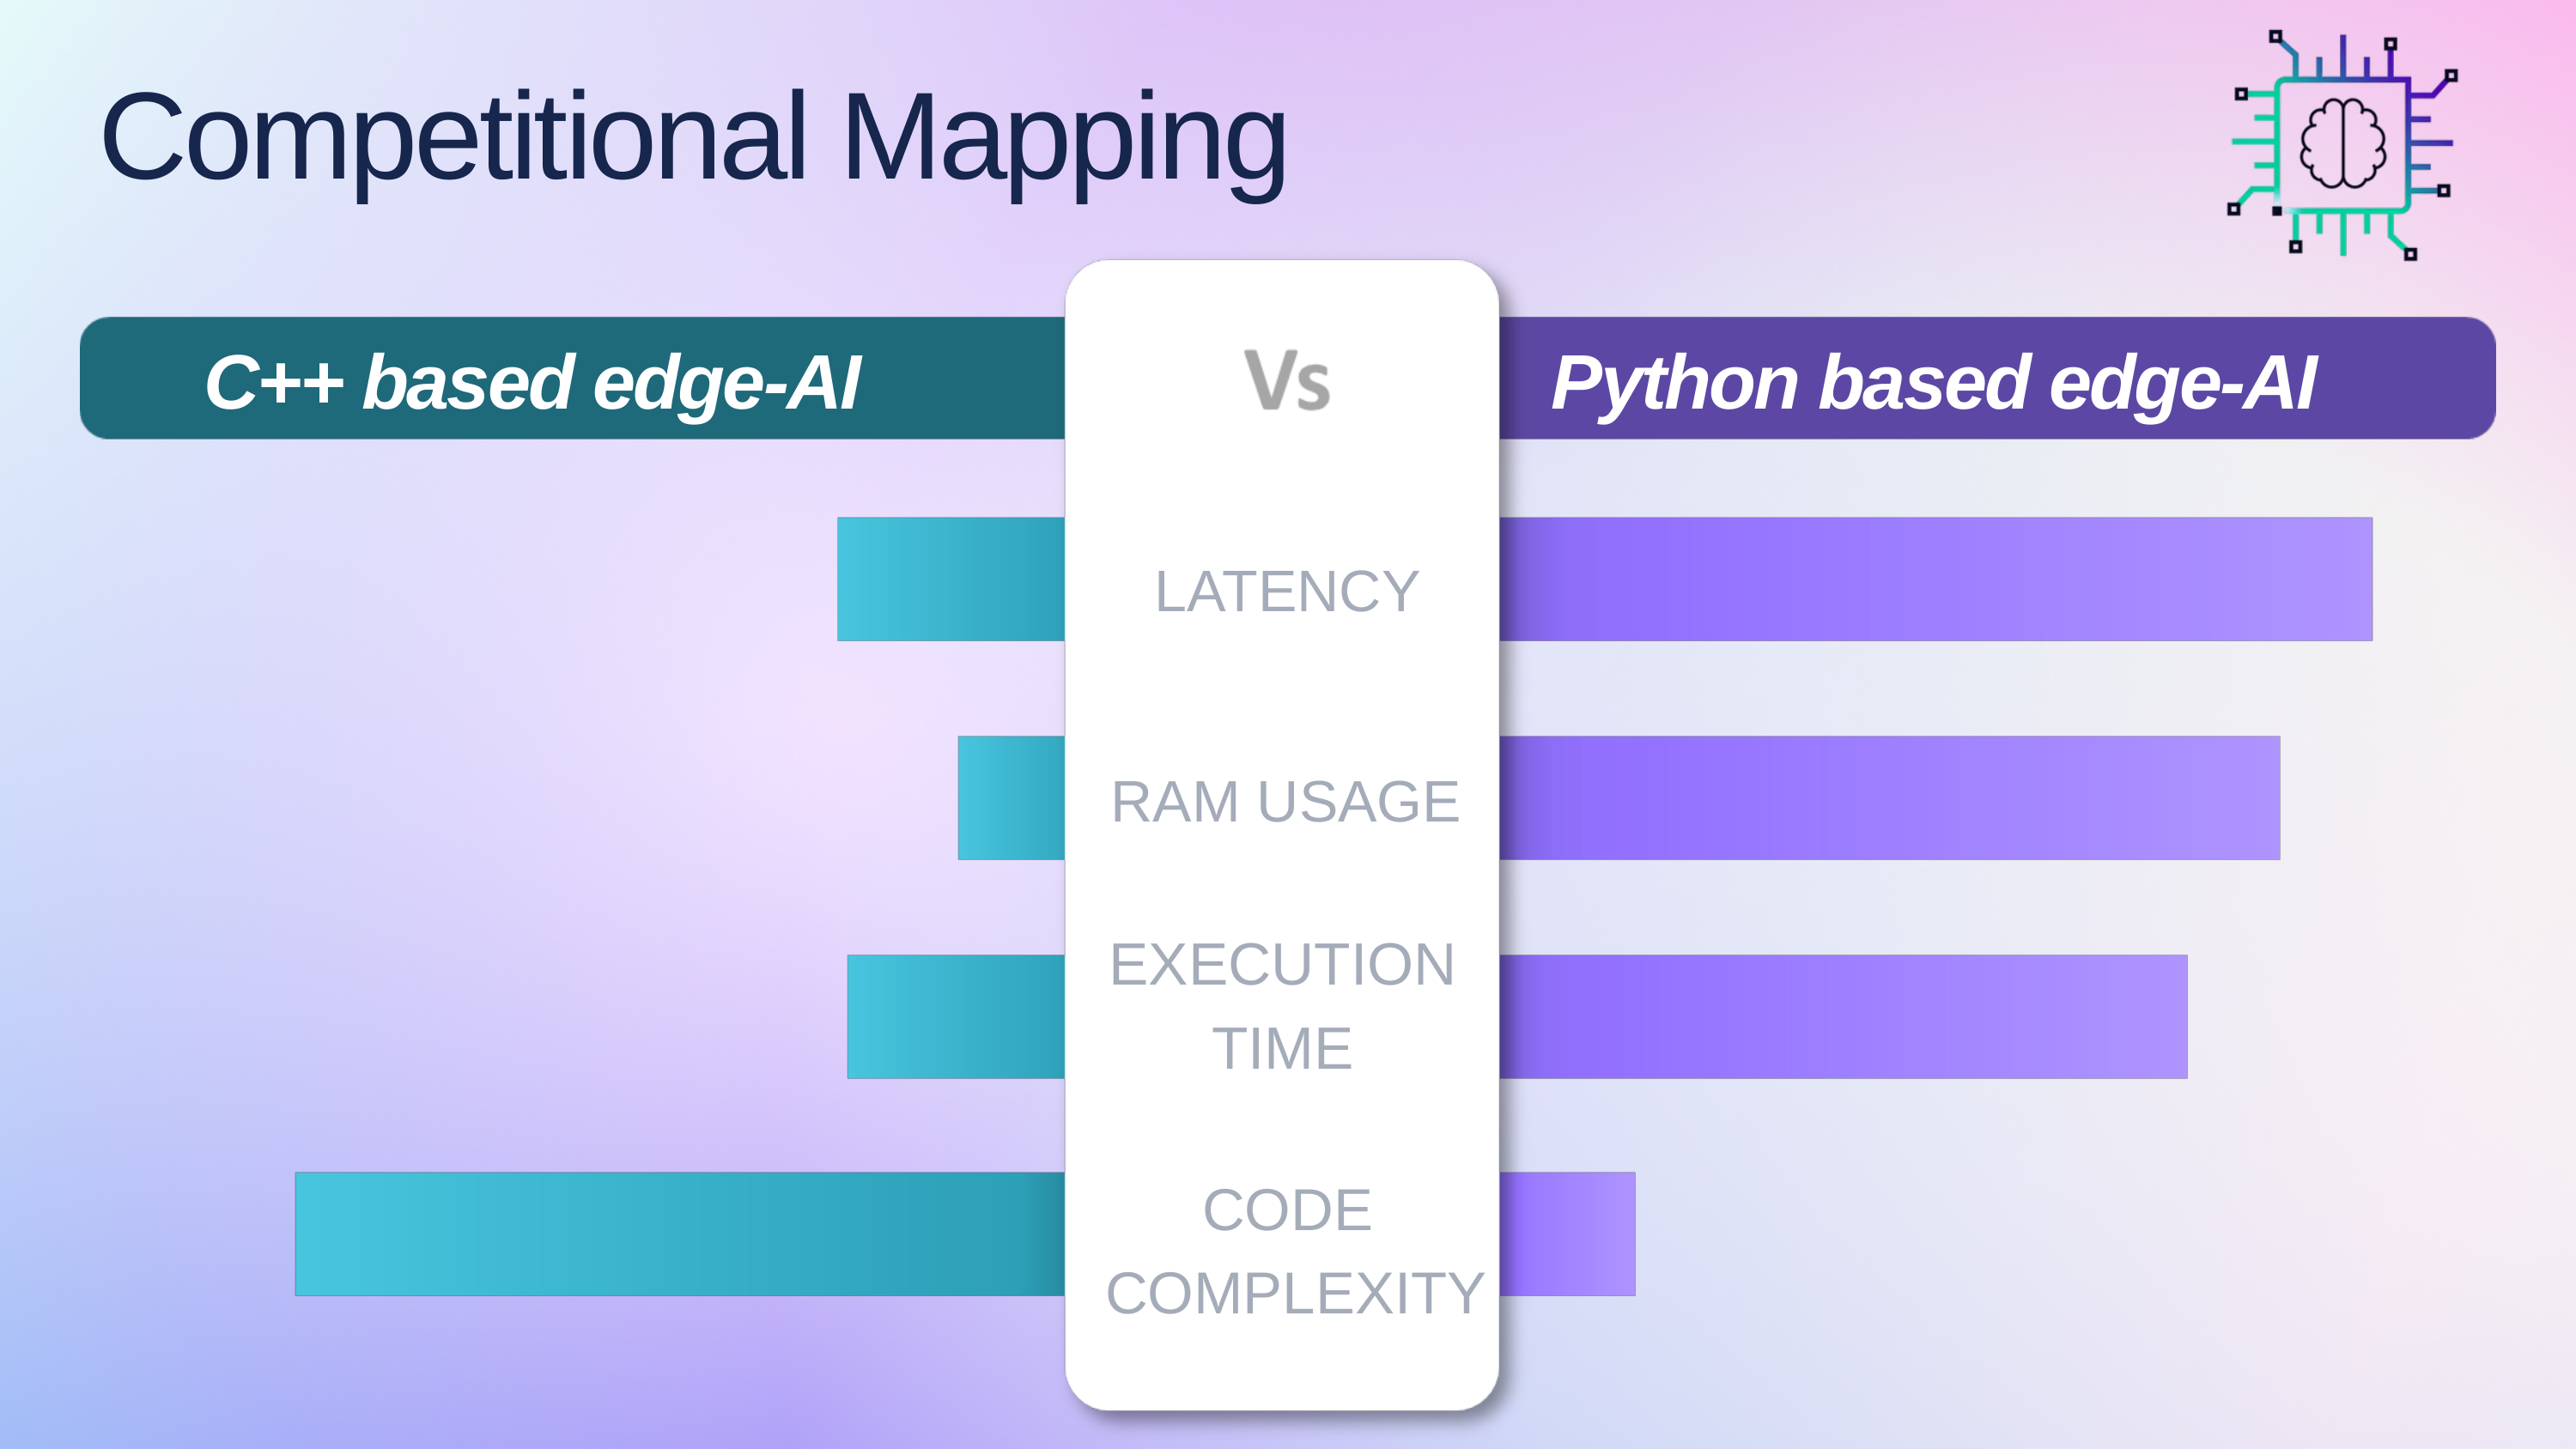

Competitional Mapping

C++ based edge-AI
Python based edge-AI
LATENCY
RAM USAGE
EXECUTION TIME
CODE
COMPLEXITY